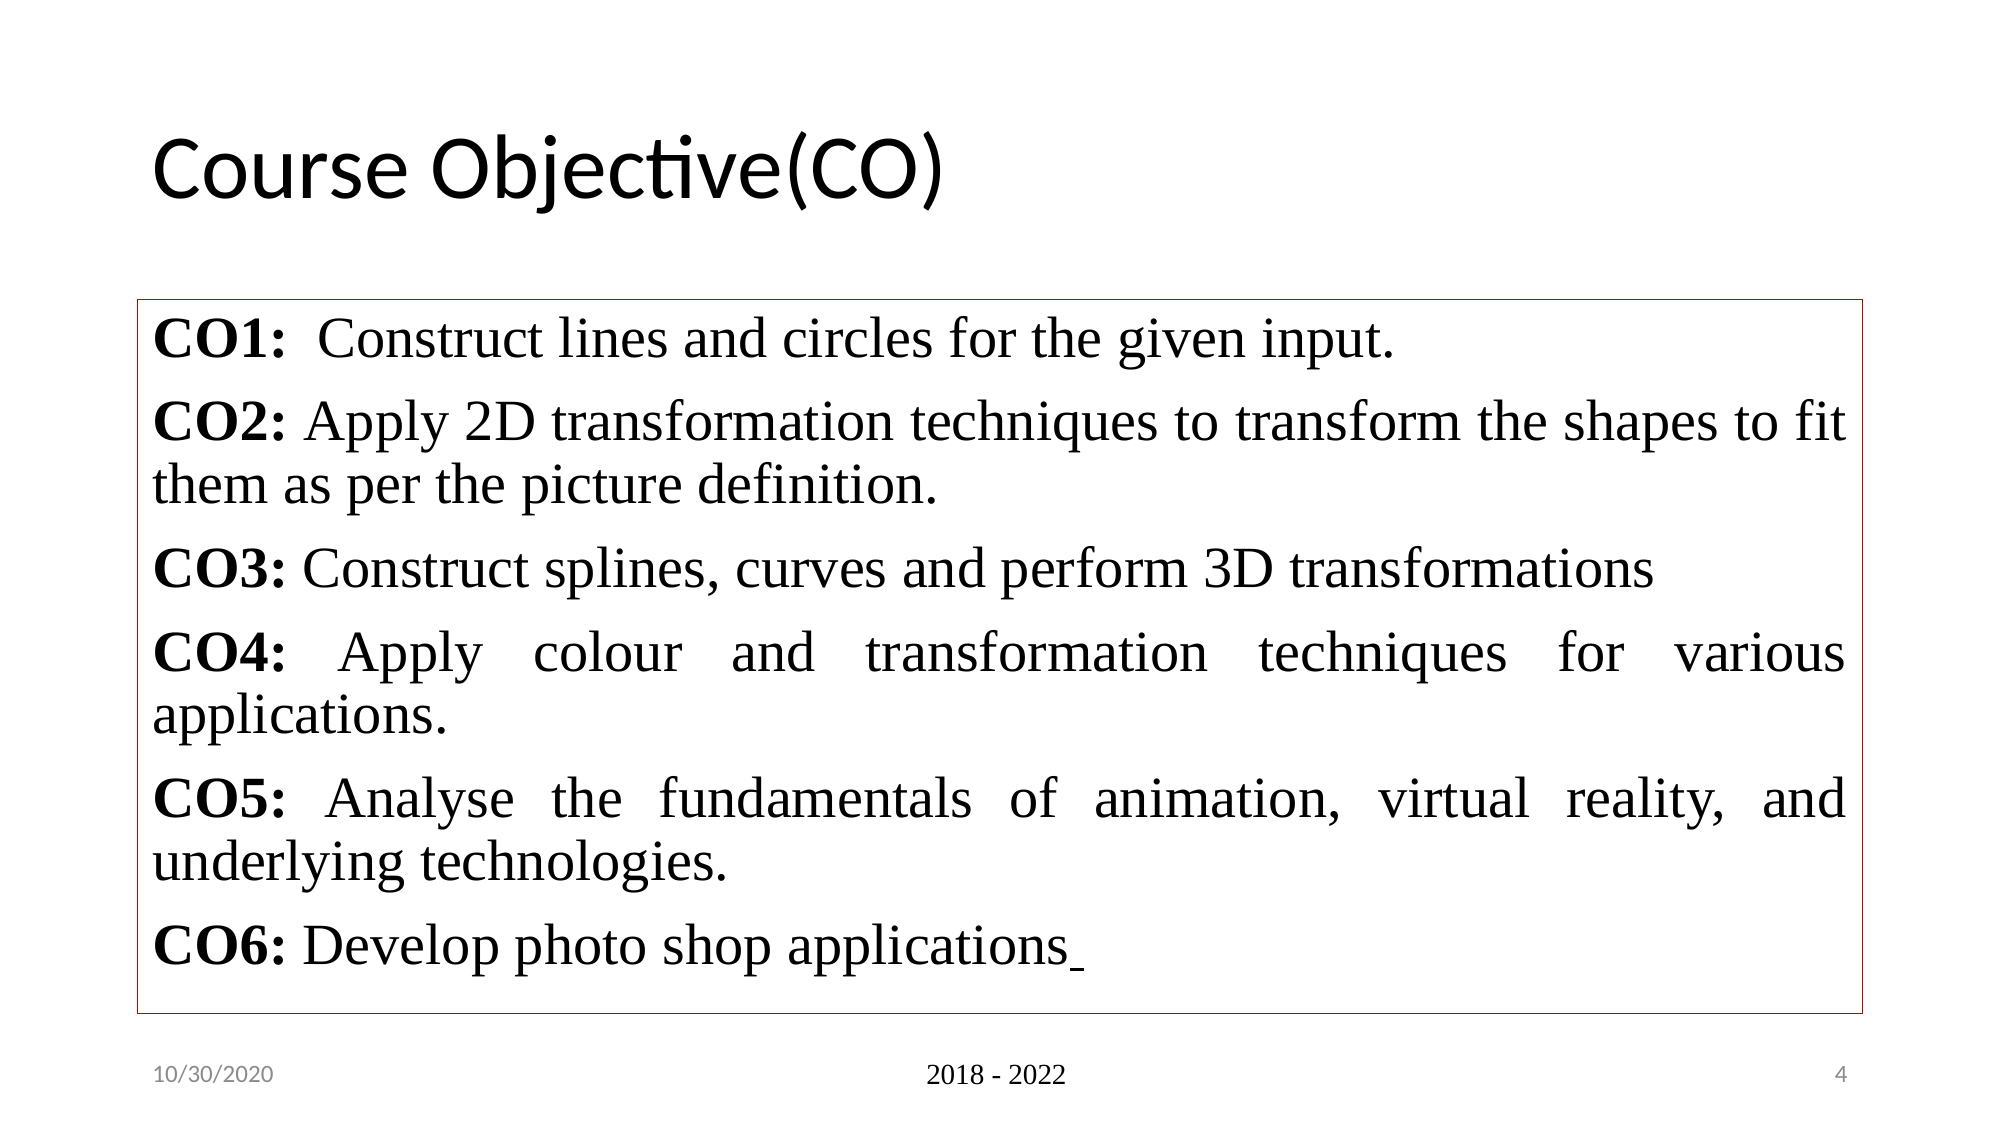

# Course Objective(CO)
CO1:  Construct lines and circles for the given input.
CO2: Apply 2D transformation techniques to transform the shapes to fit them as per the picture definition.
CO3: Construct splines, curves and perform 3D transformations
CO4: Apply colour and transformation techniques for various applications.
CO5: Analyse the fundamentals of animation, virtual reality, and underlying technologies.
CO6: Develop photo shop applications

10/30/2020
2018 - 2022
4